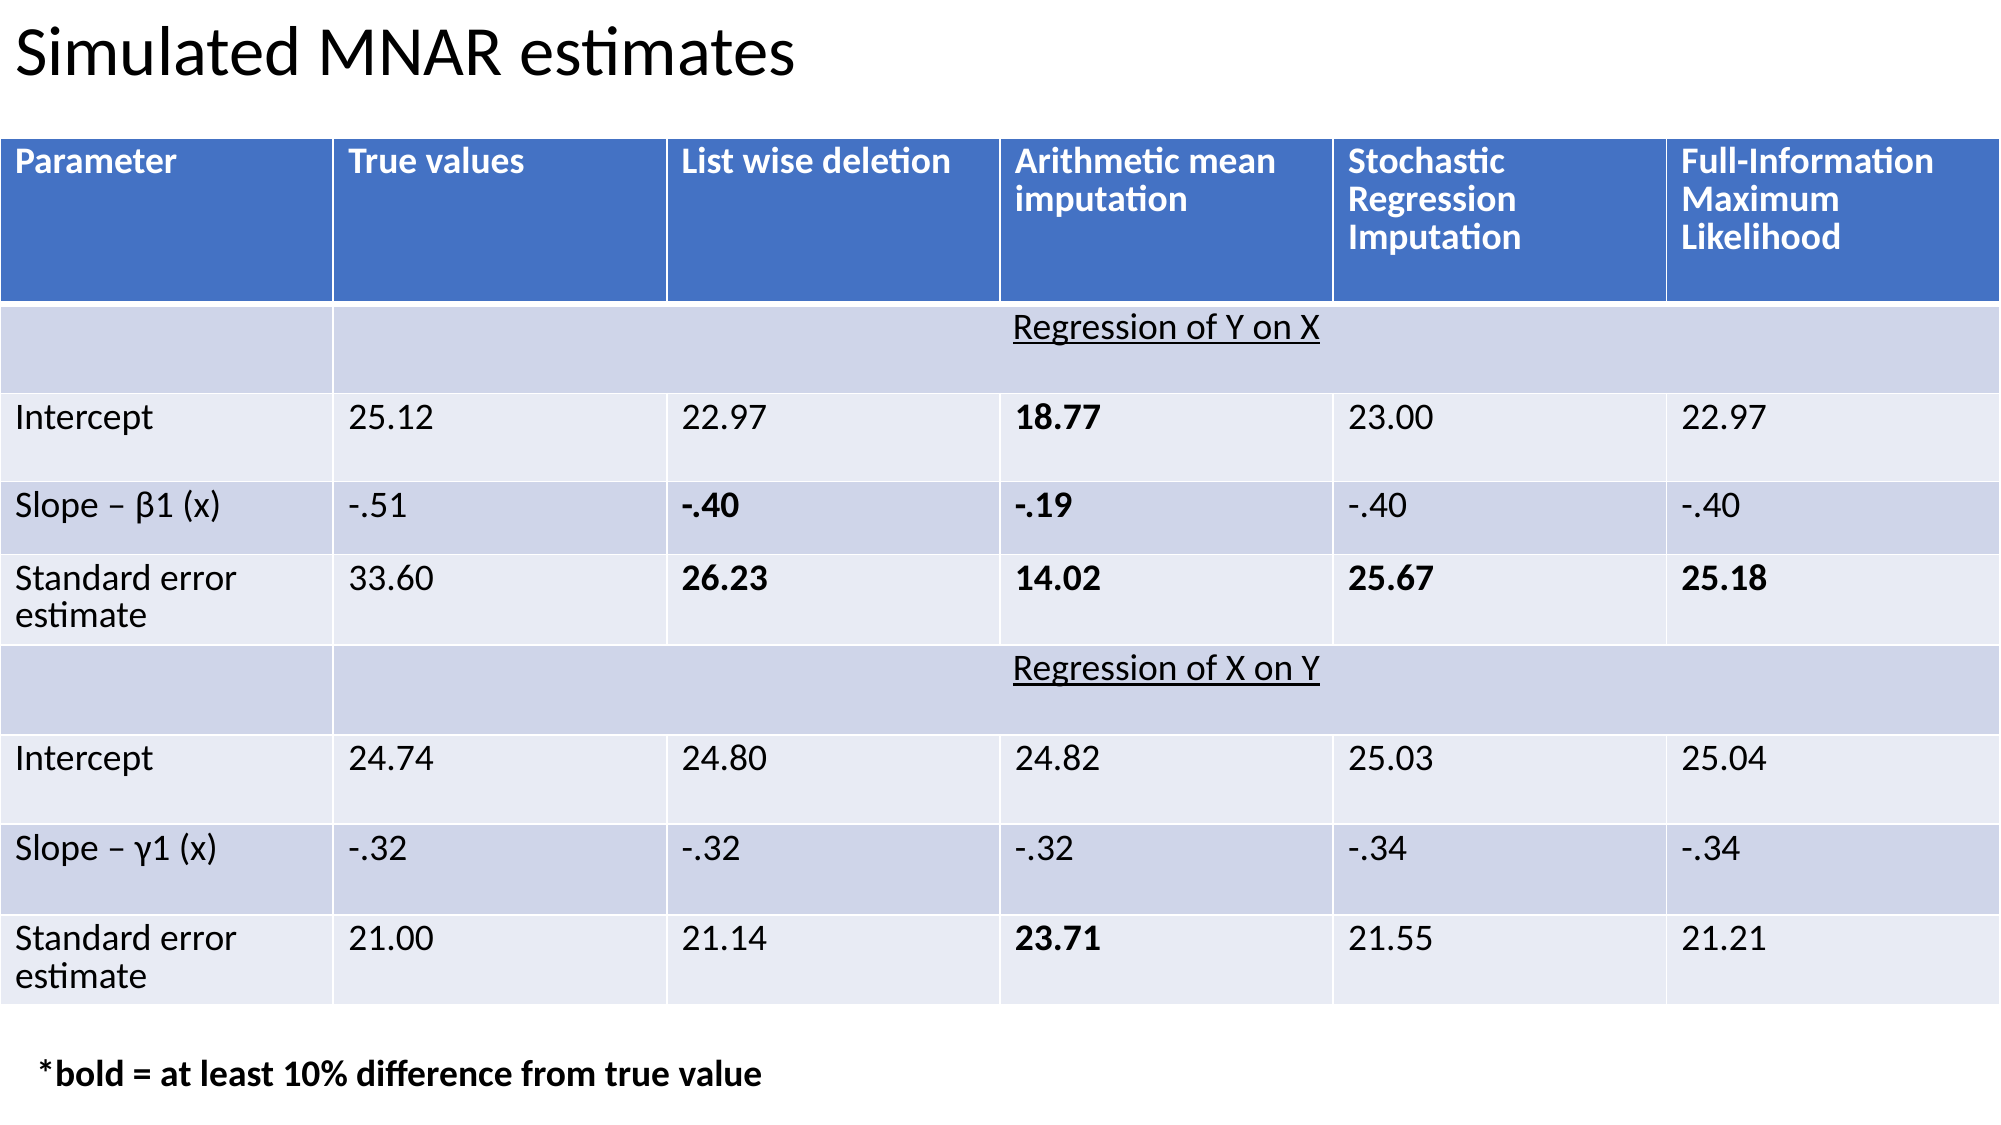

# Simulated MNAR estimates
| Parameter | True values | List wise deletion | Arithmetic mean imputation | Stochastic Regression Imputation | Full-Information Maximum Likelihood |
| --- | --- | --- | --- | --- | --- |
|  | Regression of Y on X |  |  |  |  |
| Intercept | 25.12 | 22.97 | 18.77 | 23.00 | 22.97 |
| Slope – β1 (x) | -.51 | -.40 | -.19 | -.40 | -.40 |
| Standard error estimate | 33.60 | 26.23 | 14.02 | 25.67 | 25.18 |
|  | Regression of X on Y |  |  |  |  |
| Intercept | 24.74 | 24.80 | 24.82 | 25.03 | 25.04 |
| Slope – γ1 (x) | -.32 | -.32 | -.32 | -.34 | -.34 |
| Standard error estimate | 21.00 | 21.14 | 23.71 | 21.55 | 21.21 |
*bold = at least 10% difference from true value